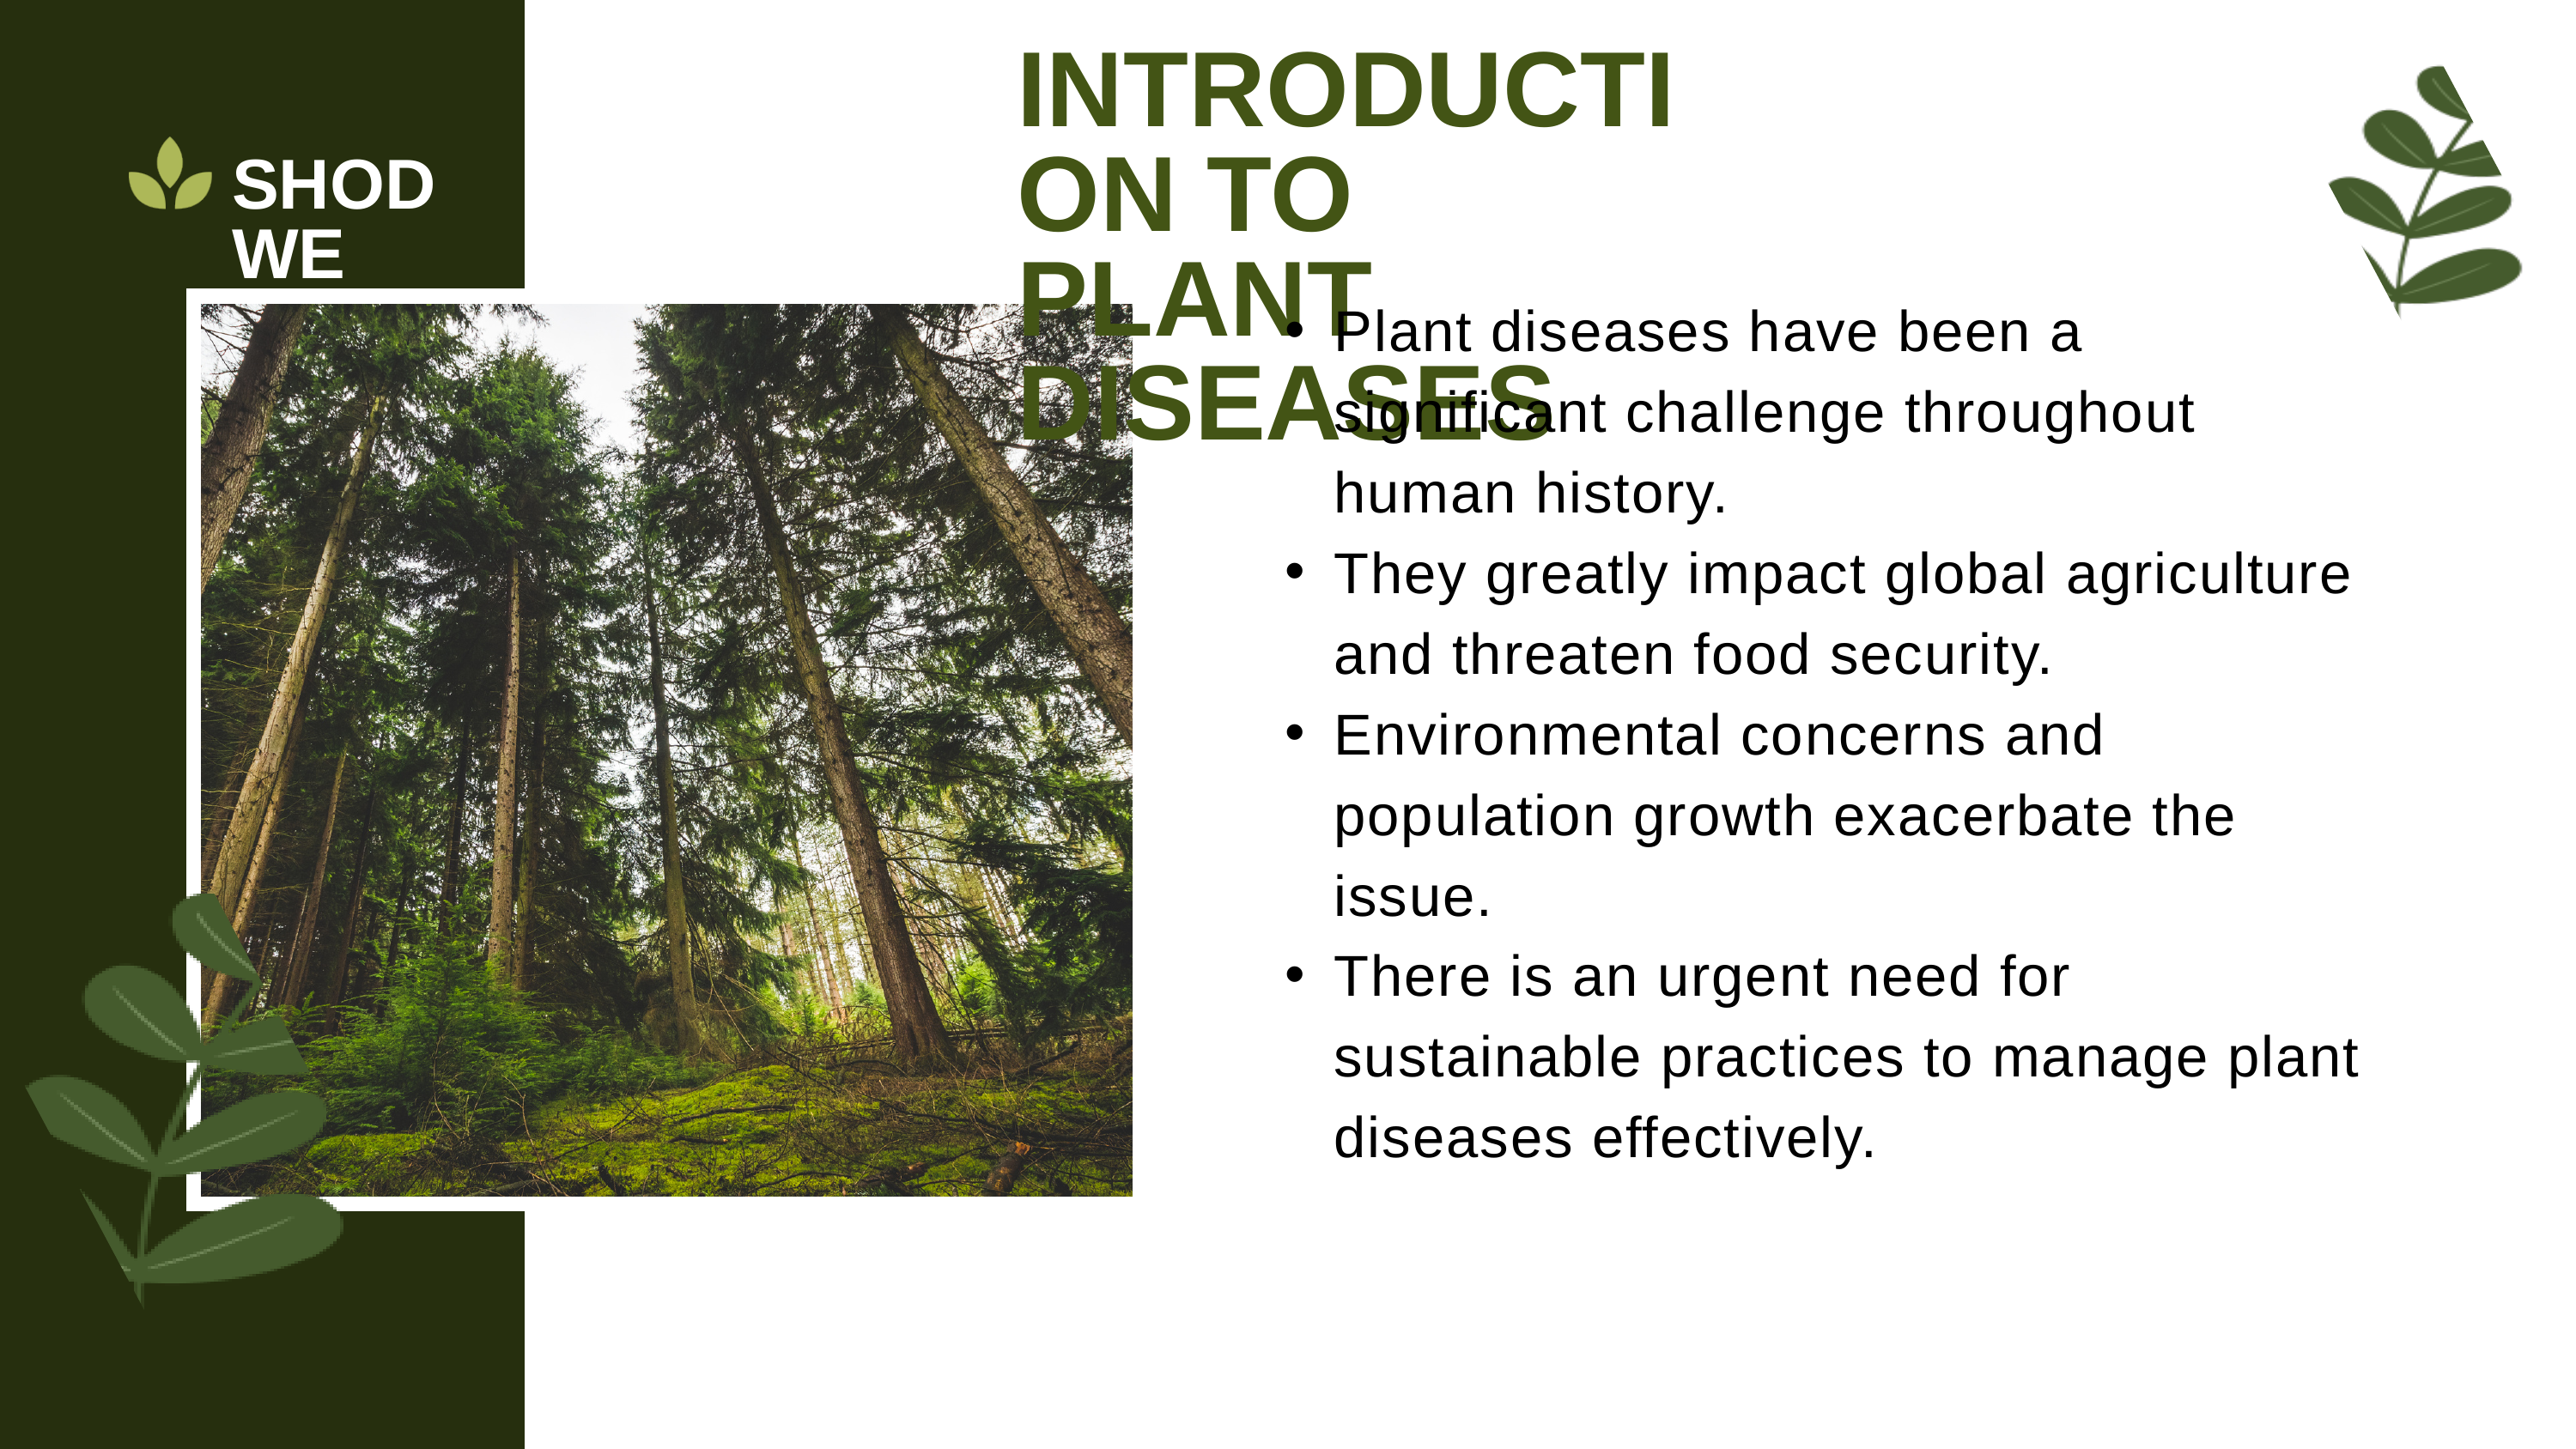

INTRODUCTION TO PLANT DISEASES

SHODWE
Plant diseases have been a significant challenge throughout human history.
They greatly impact global agriculture and threaten food security.
Environmental concerns and population growth exacerbate the issue.
There is an urgent need for sustainable practices to manage plant diseases effectively.